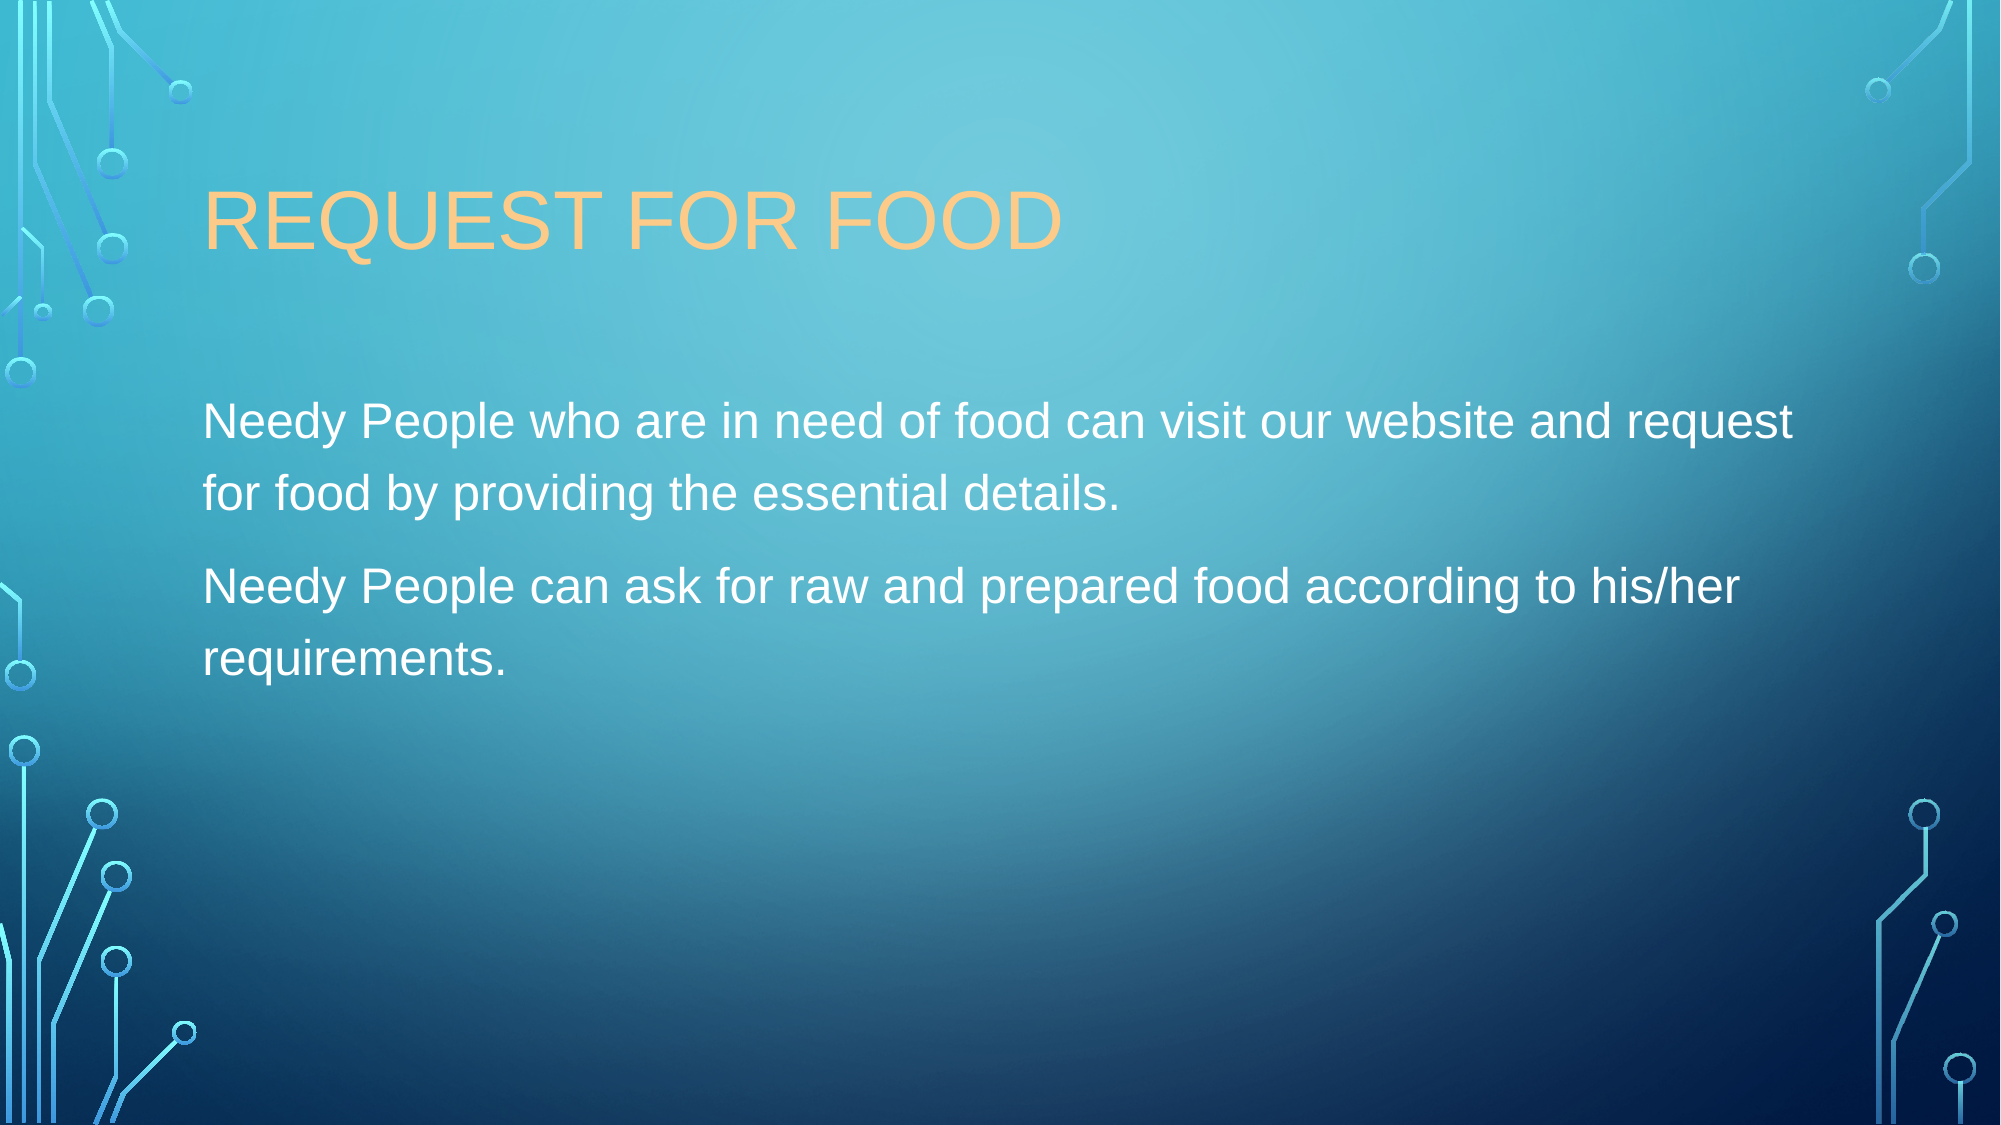

# Request for food
Needy People who are in need of food can visit our website and request for food by providing the essential details.
Needy People can ask for raw and prepared food according to his/her requirements.